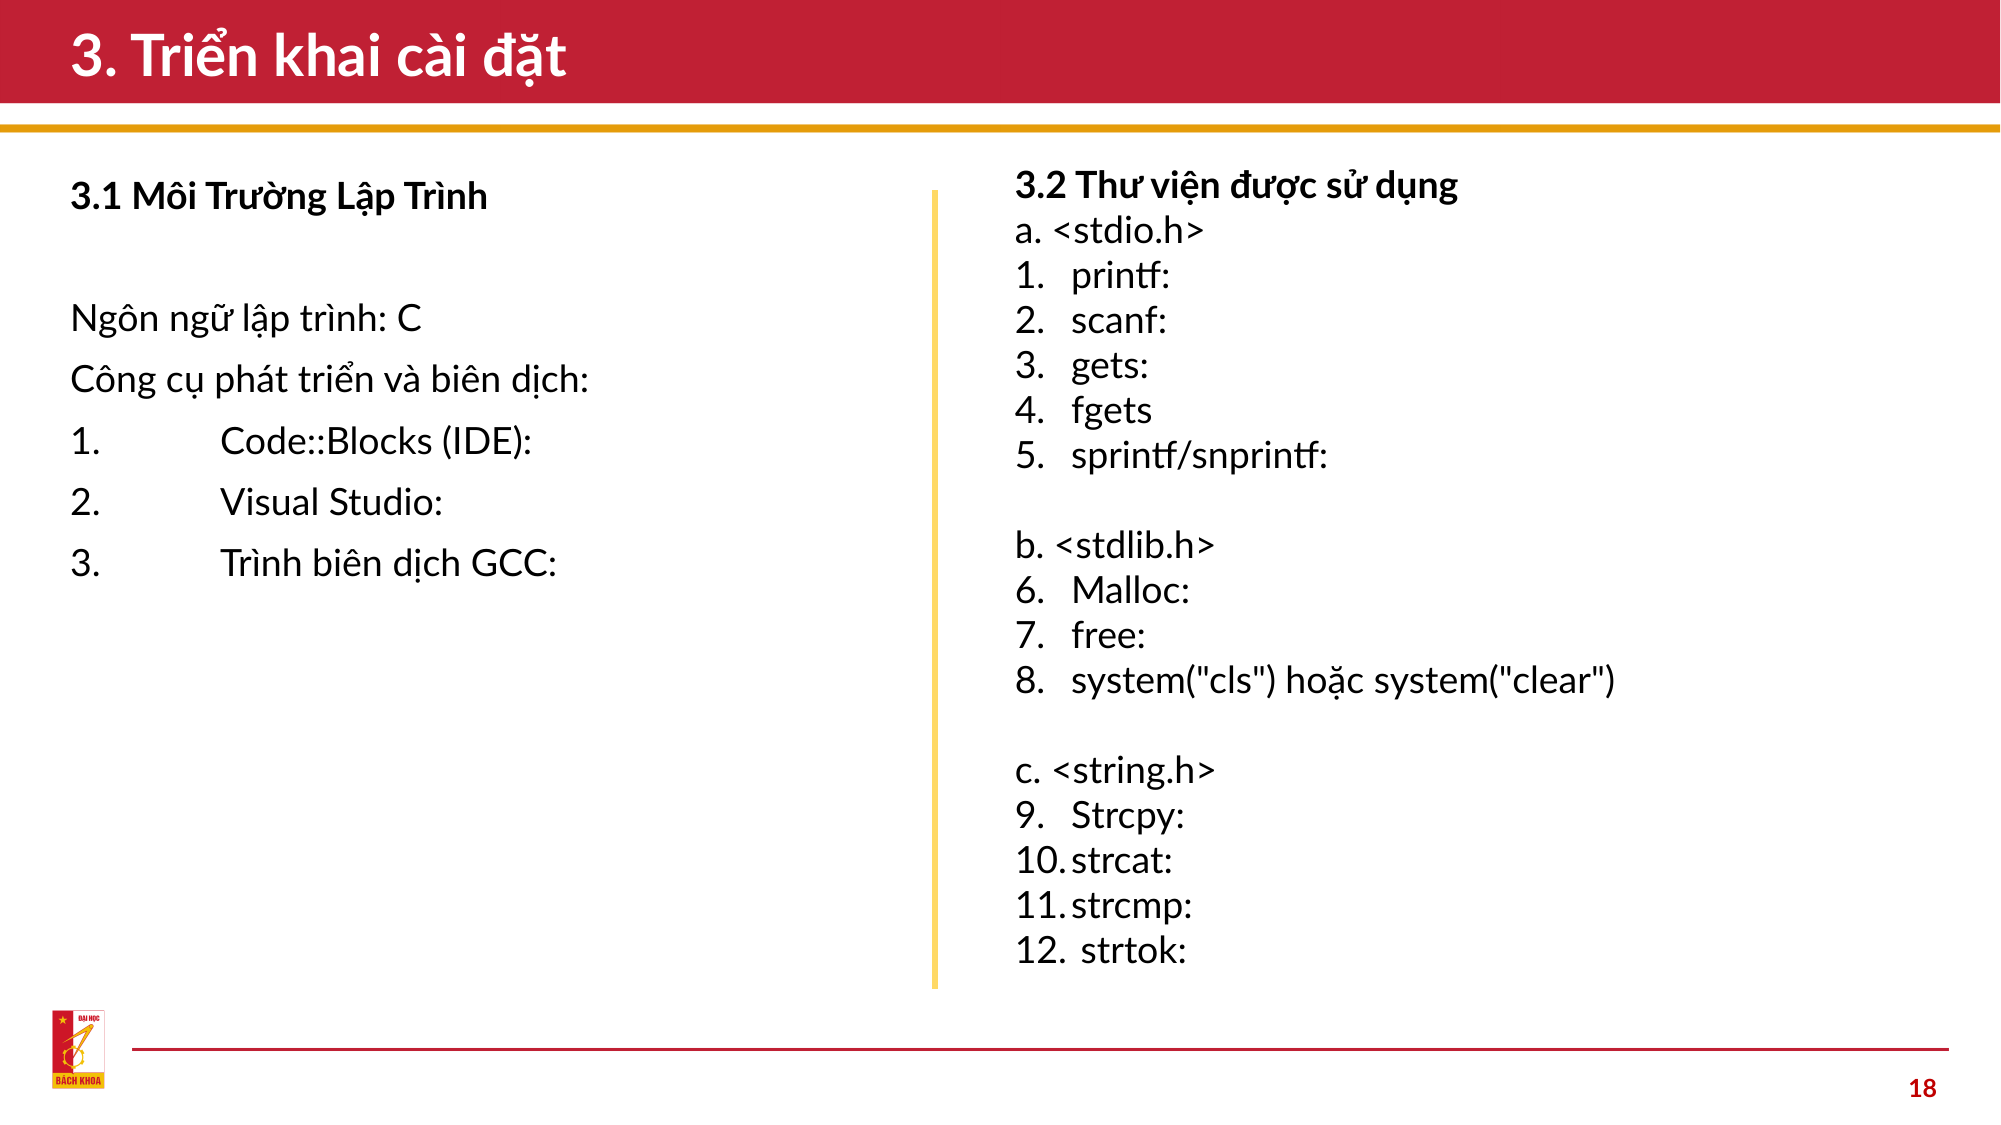

# 3. Triển khai cài đặt
3.2 Thư viện được sử dụng
a. <stdio.h>
printf:
scanf:
gets:
fgets
sprintf/snprintf:

b. <stdlib.h>
Malloc:
free:
system("cls") hoặc system("clear")

c. <string.h>
Strcpy:
strcat:
strcmp:
 strtok:
3.1 Môi Trường Lập Trình

Ngôn ngữ lập trình: C
Công cụ phát triển và biên dịch:
1.	Code::Blocks (IDE):
2.	Visual Studio:
3.	Trình biên dịch GCC:
18